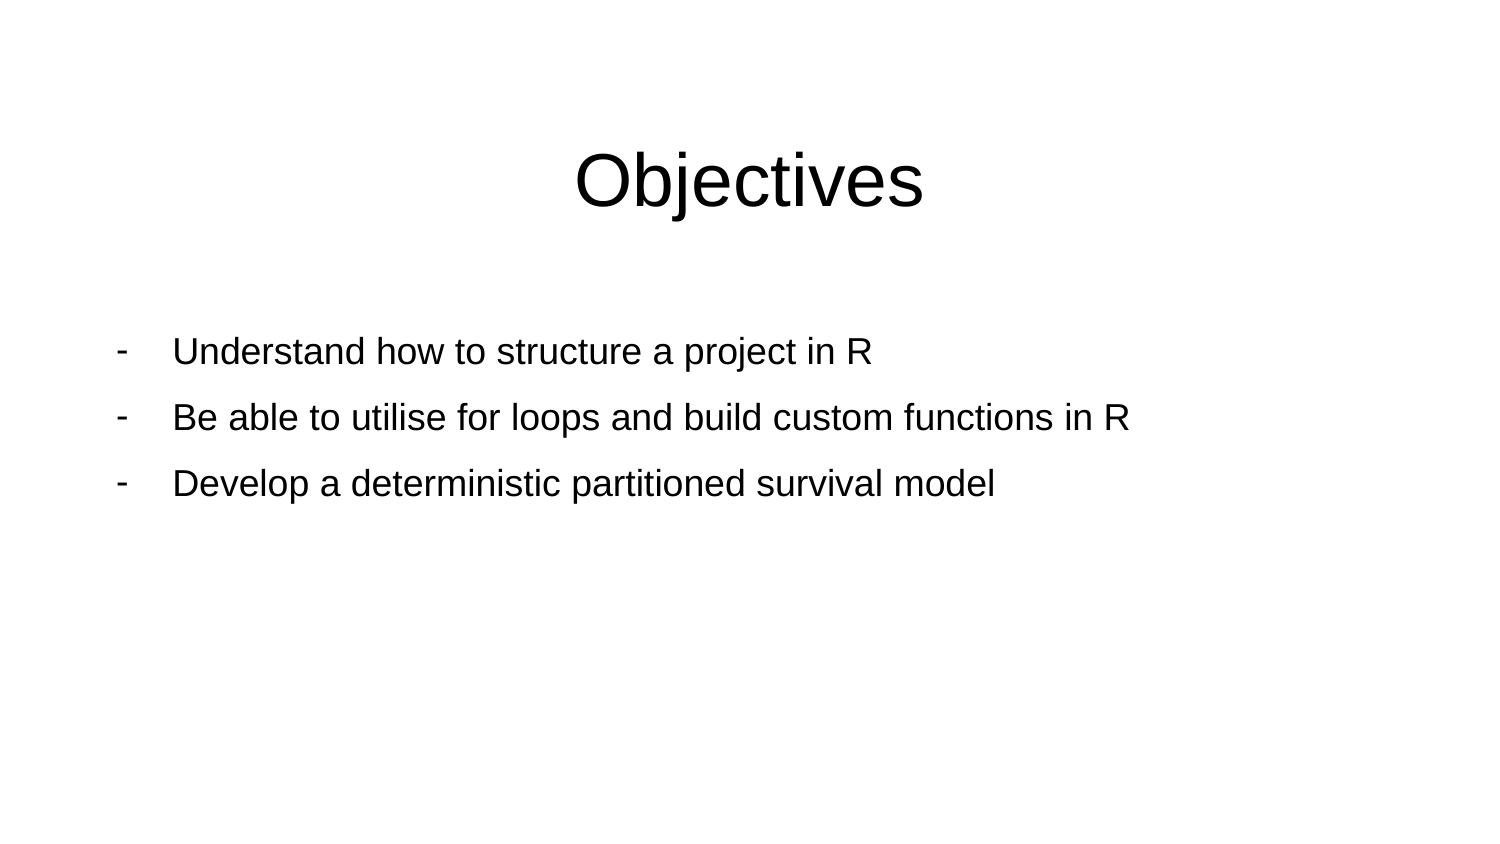

# Objectives
Understand how to structure a project in R
Be able to utilise for loops and build custom functions in R
Develop a deterministic partitioned survival model